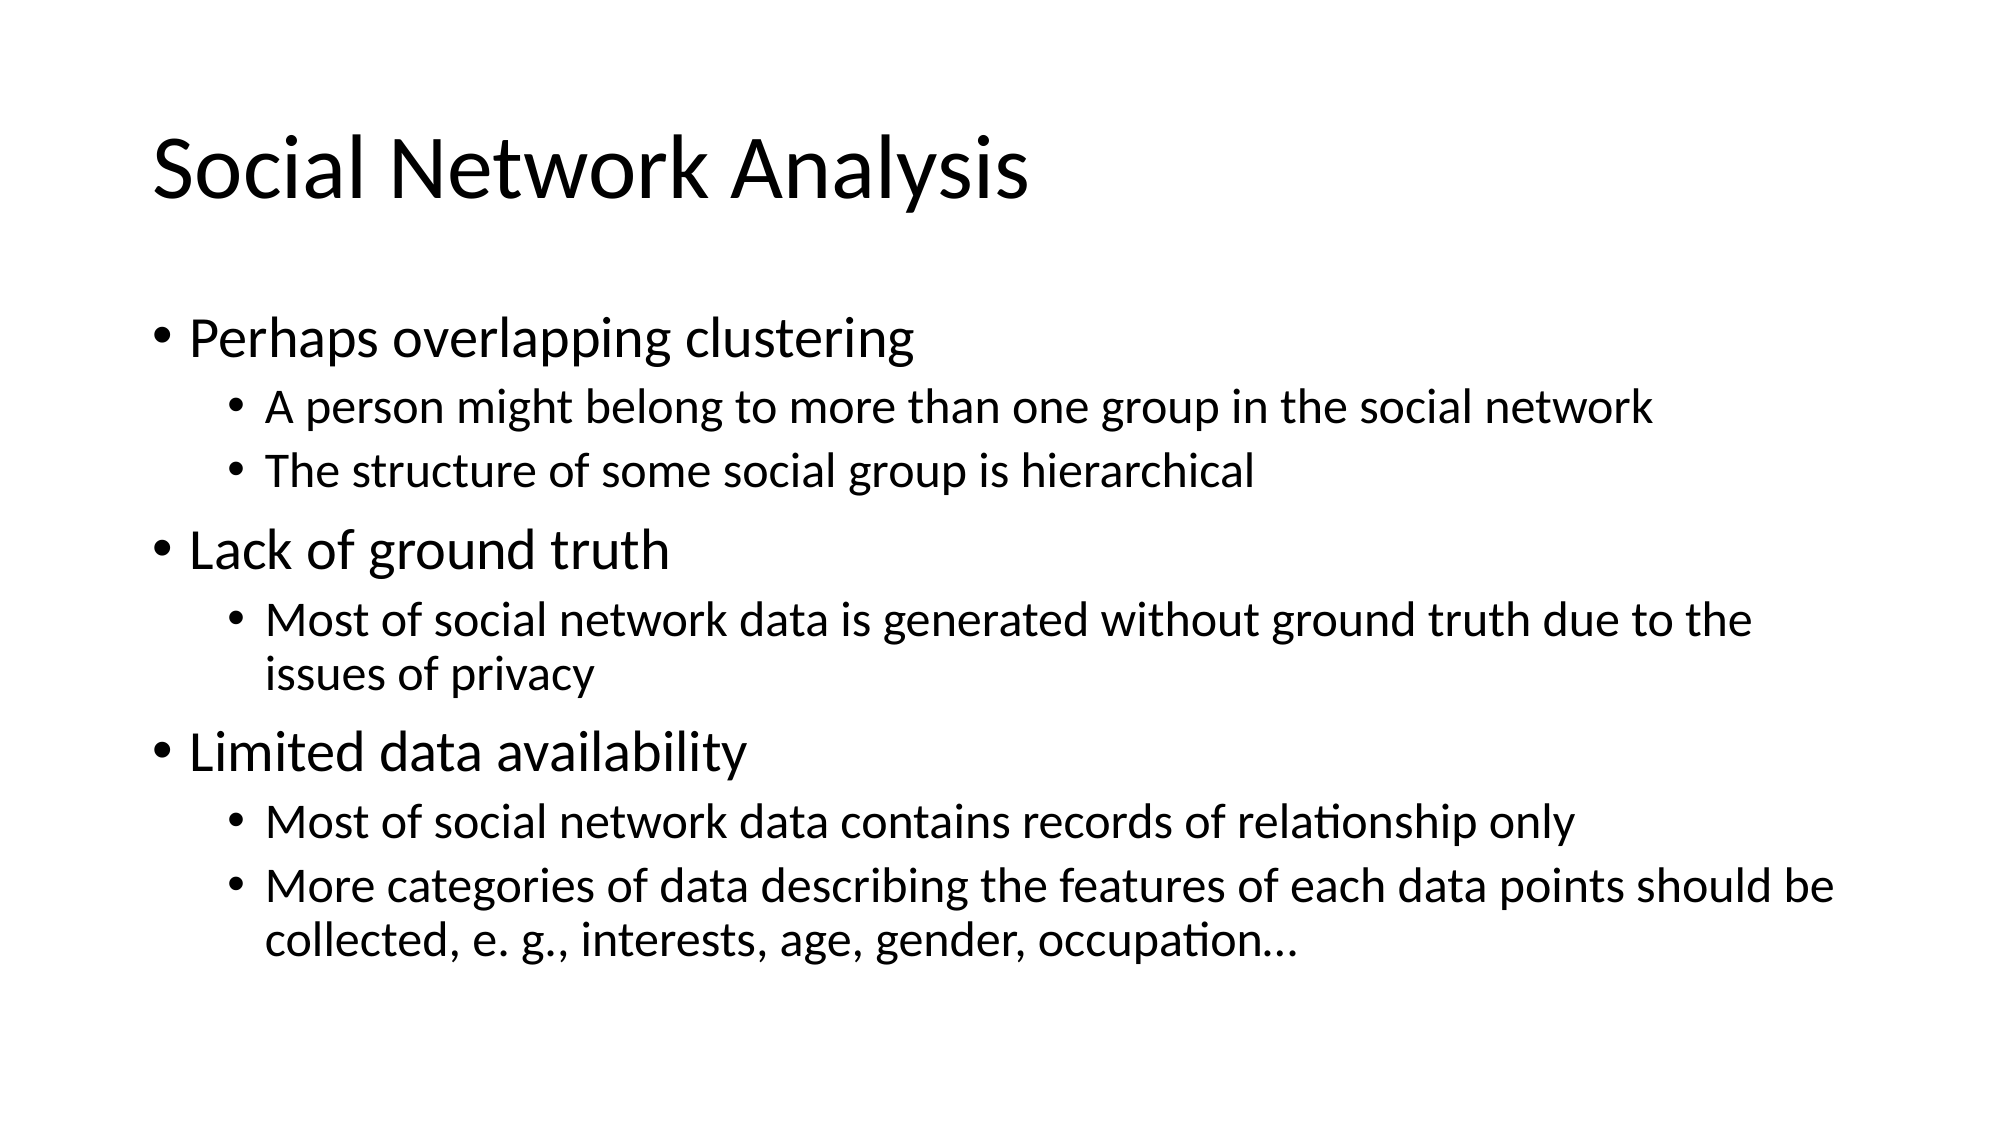

# Social Network Analysis
Perhaps overlapping clustering
A person might belong to more than one group in the social network
The structure of some social group is hierarchical
Lack of ground truth
Most of social network data is generated without ground truth due to the issues of privacy
Limited data availability
Most of social network data contains records of relationship only
More categories of data describing the features of each data points should be collected, e. g., interests, age, gender, occupation…